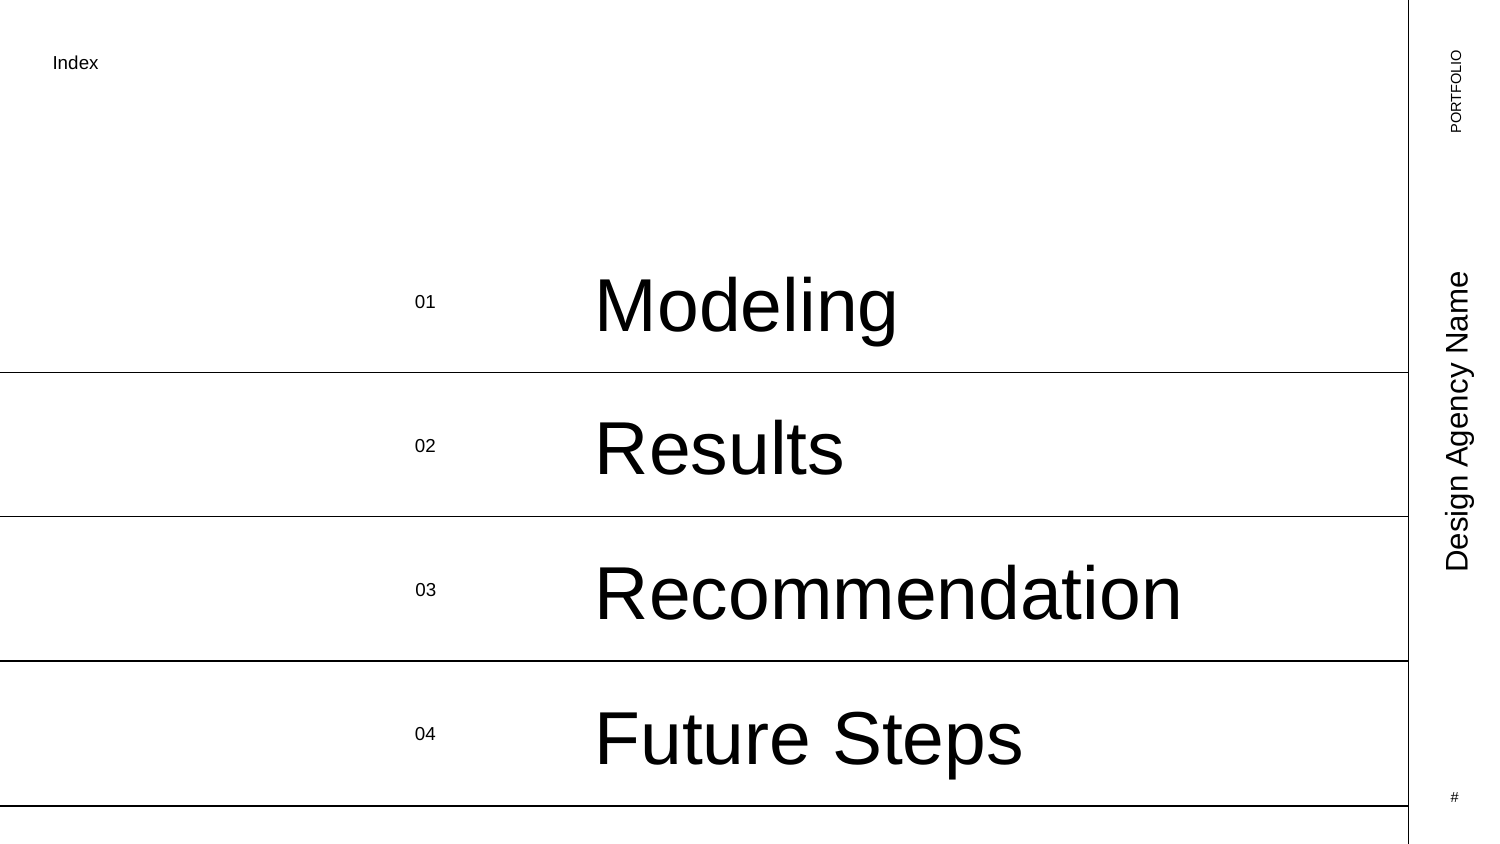

# Index
PORTFOLIO
01
Modeling
02
Results
Design Agency Name
03
Recommendation
04
Future Steps
#